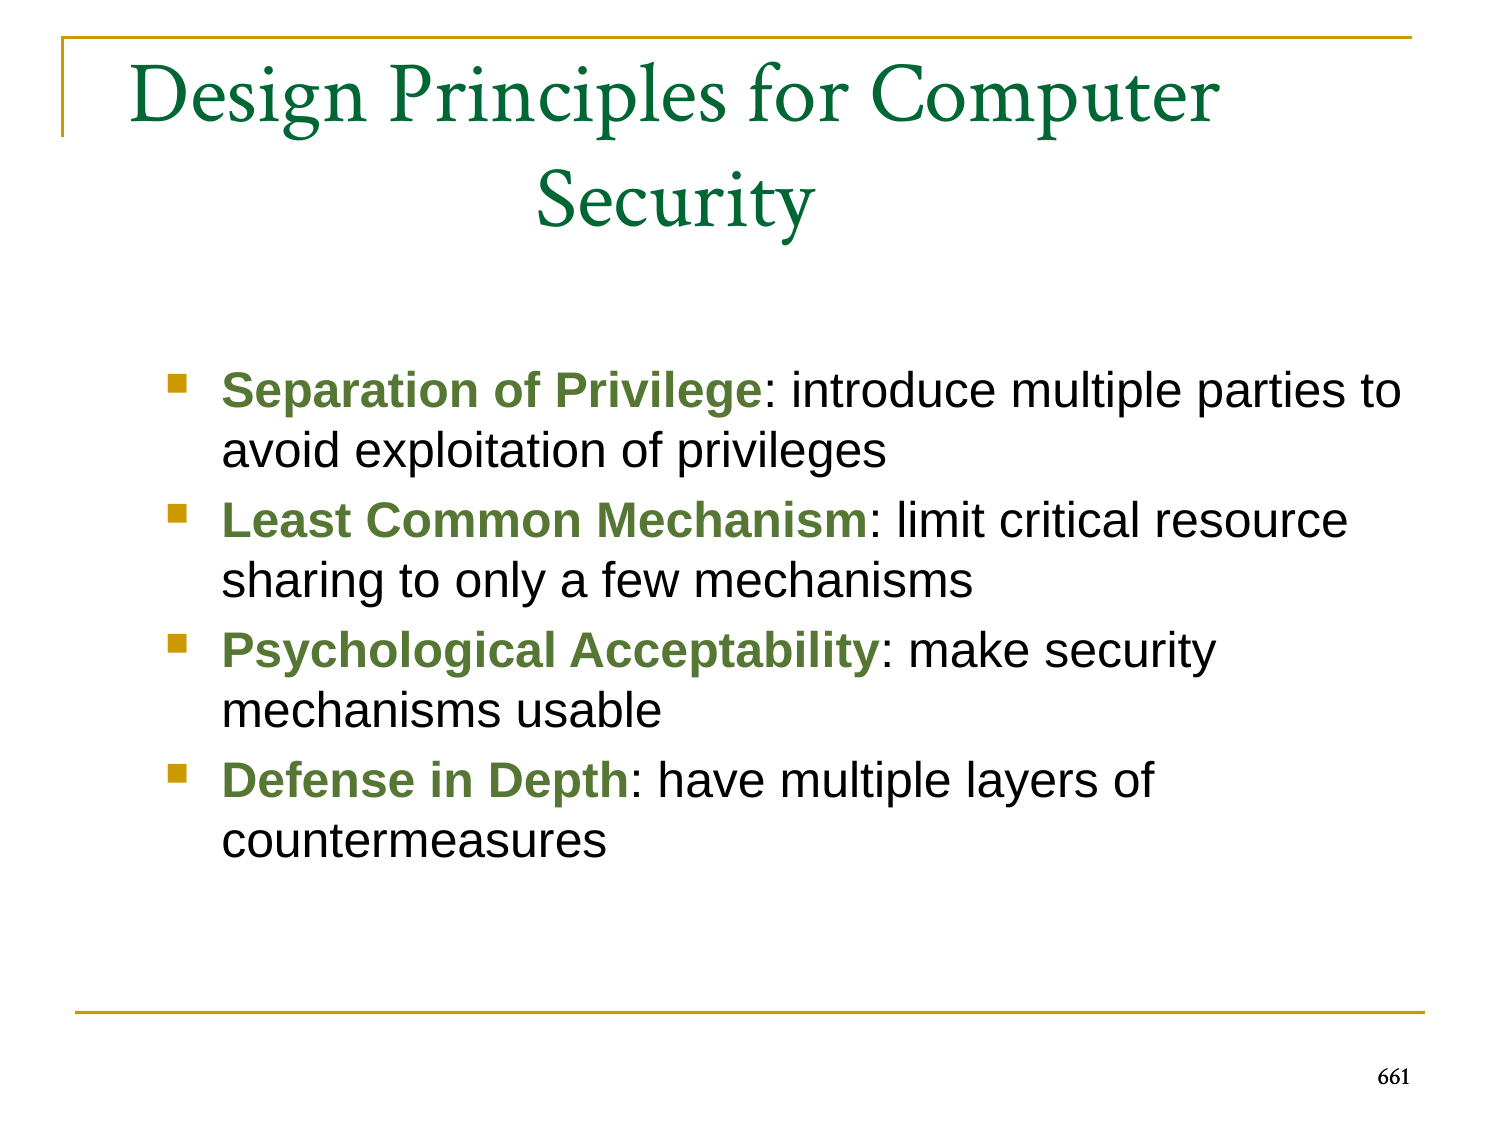

Design Principles for Computer Security
Separation of Privilege: introduce multiple parties to avoid exploitation of privileges
Least Common Mechanism: limit critical resource sharing to only a few mechanisms
Psychological Acceptability: make security mechanisms usable
Defense in Depth: have multiple layers of countermeasures
661
661